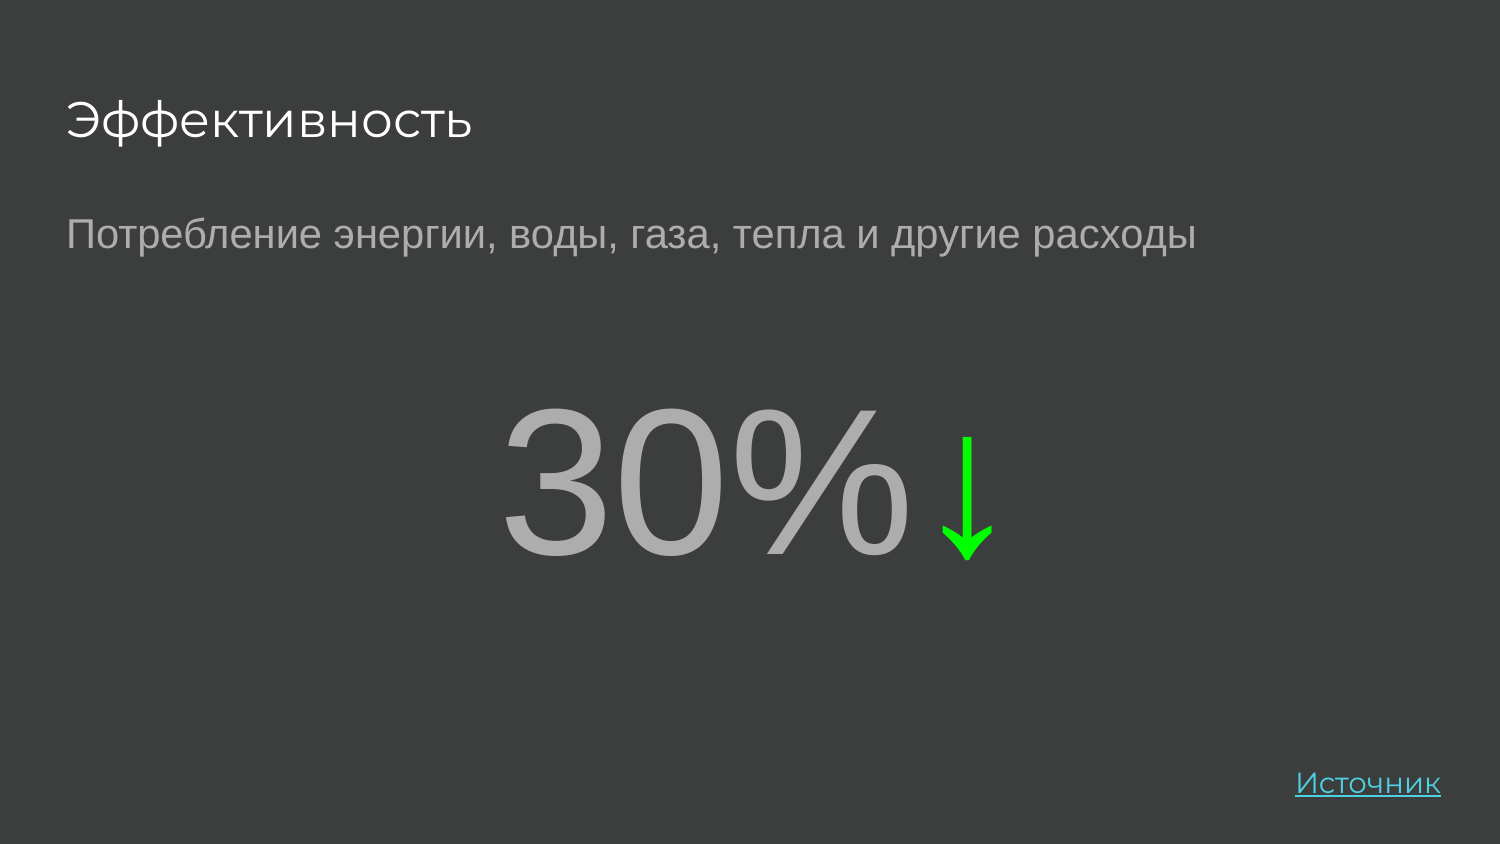

# Эффективность
Потребление энергии, воды, газа, тепла и другие расходы
30%↓
Источник